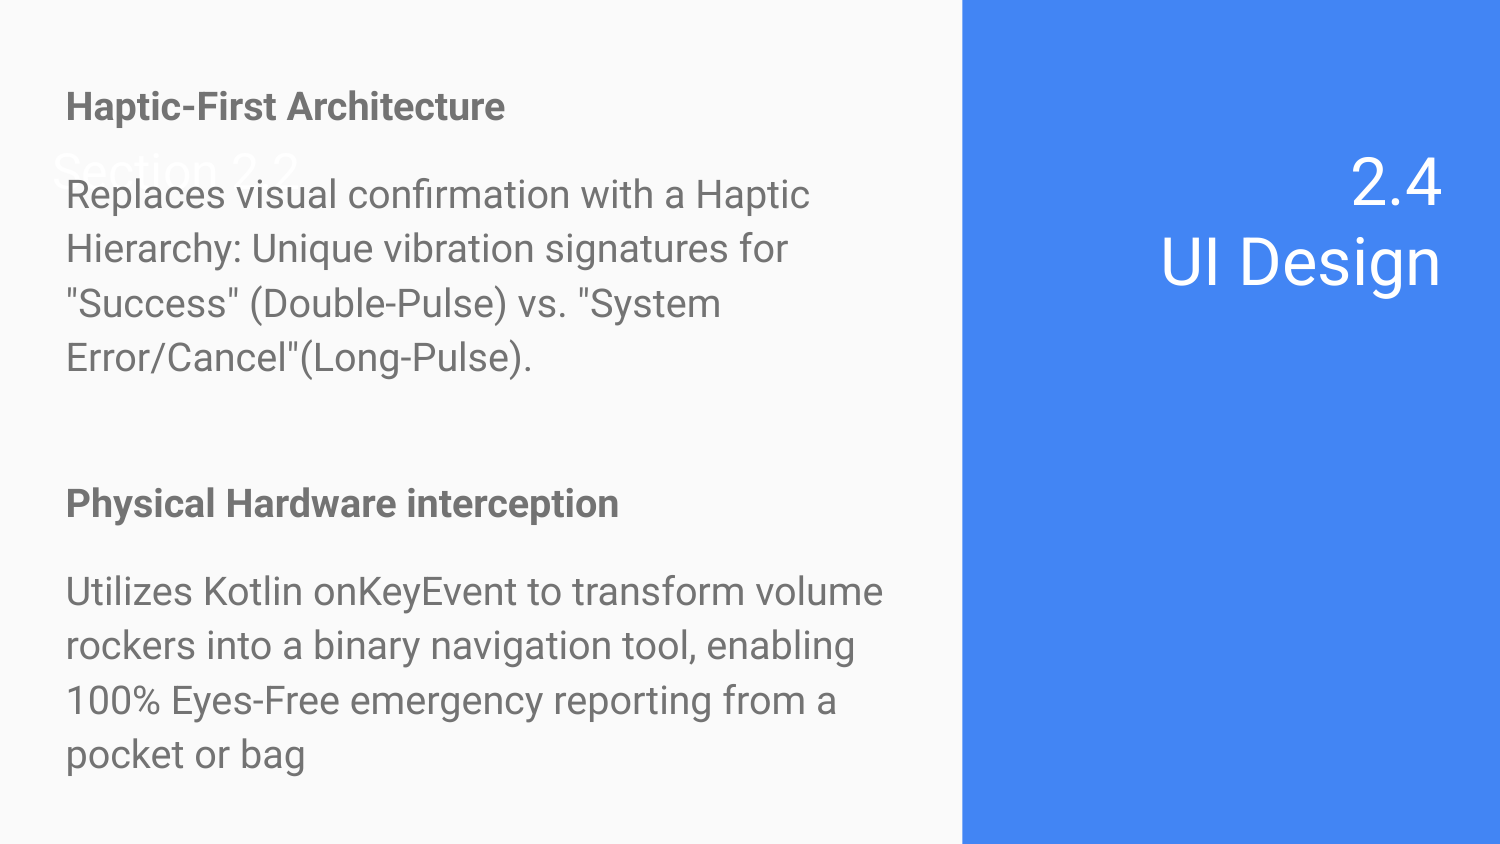

2.4
UI Design
# Section 2.2
Haptic-First Architecture
Replaces visual confirmation with a Haptic Hierarchy: Unique vibration signatures for "Success" (Double-Pulse) vs. "System Error/Cancel"(Long-Pulse).
Physical Hardware interception
Utilizes Kotlin onKeyEvent to transform volume rockers into a binary navigation tool, enabling 100% Eyes-Free emergency reporting from a pocket or bag